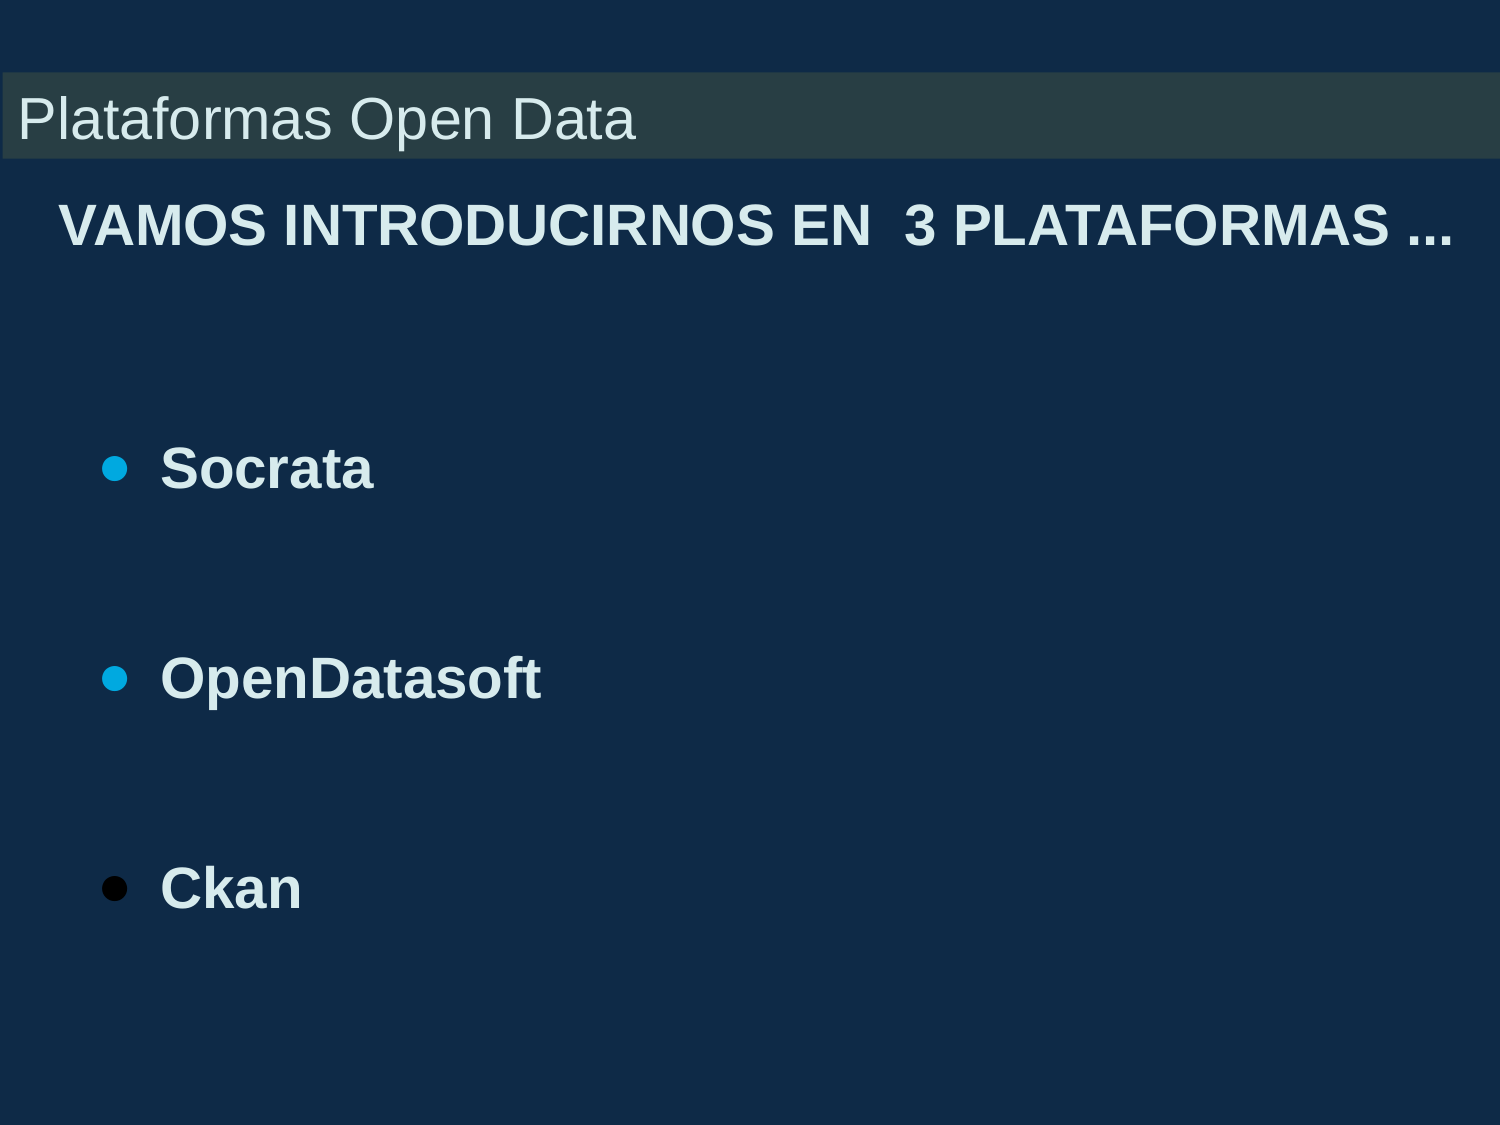

Plataformas Open Data
VAMOS INTRODUCIRNOS EN  3 PLATAFORMAS ...
Socrata
OpenDatasoft
Ckan